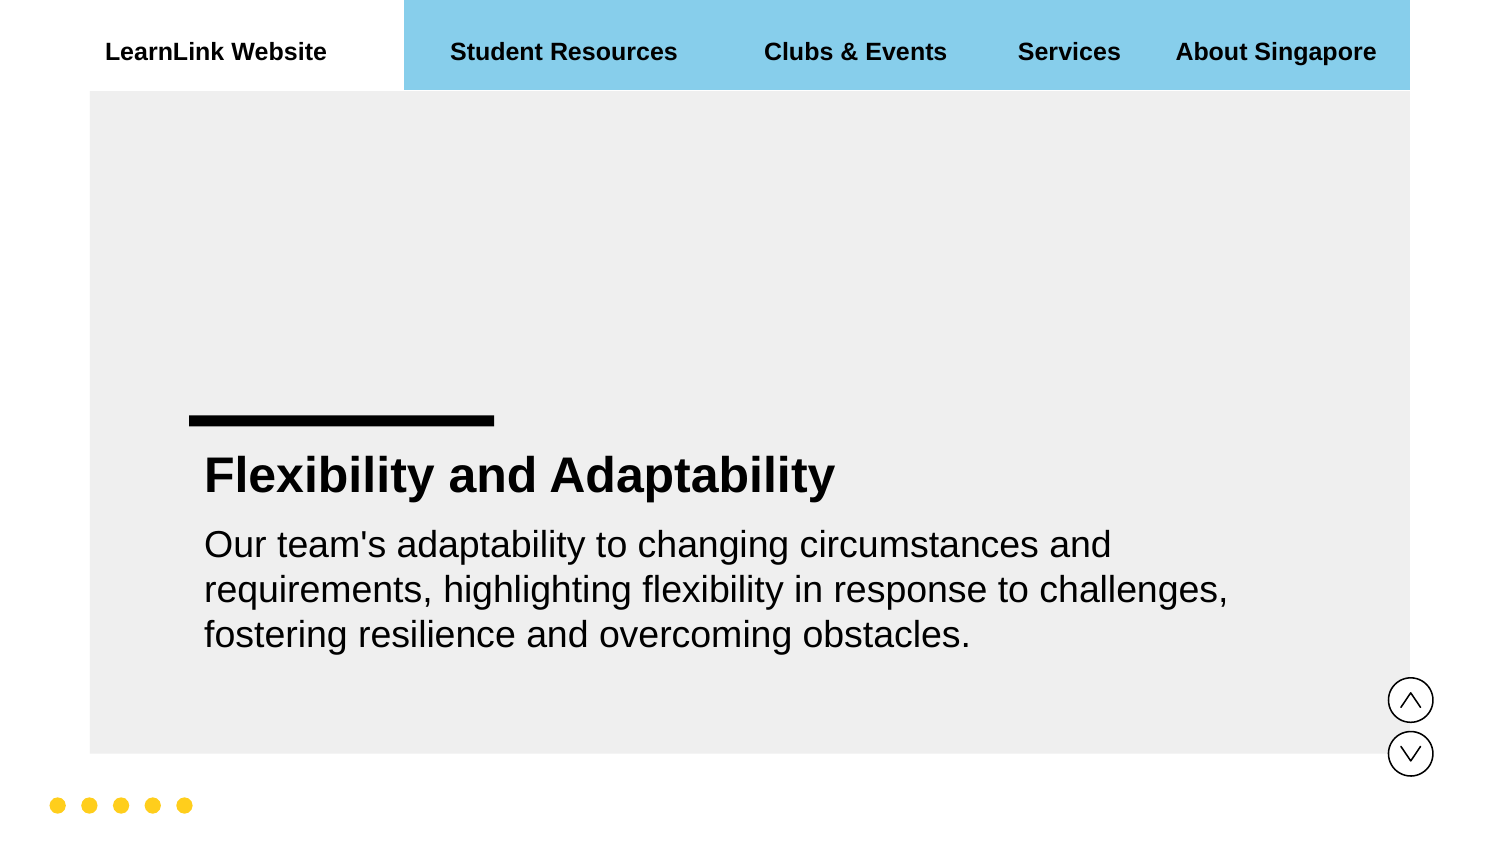

LearnLink Website
Student Resources
Clubs & Events
Services
About Singapore

# Flexibility and Adaptability
Our team's adaptability to changing circumstances and requirements, highlighting flexibility in response to challenges, fostering resilience and overcoming obstacles.